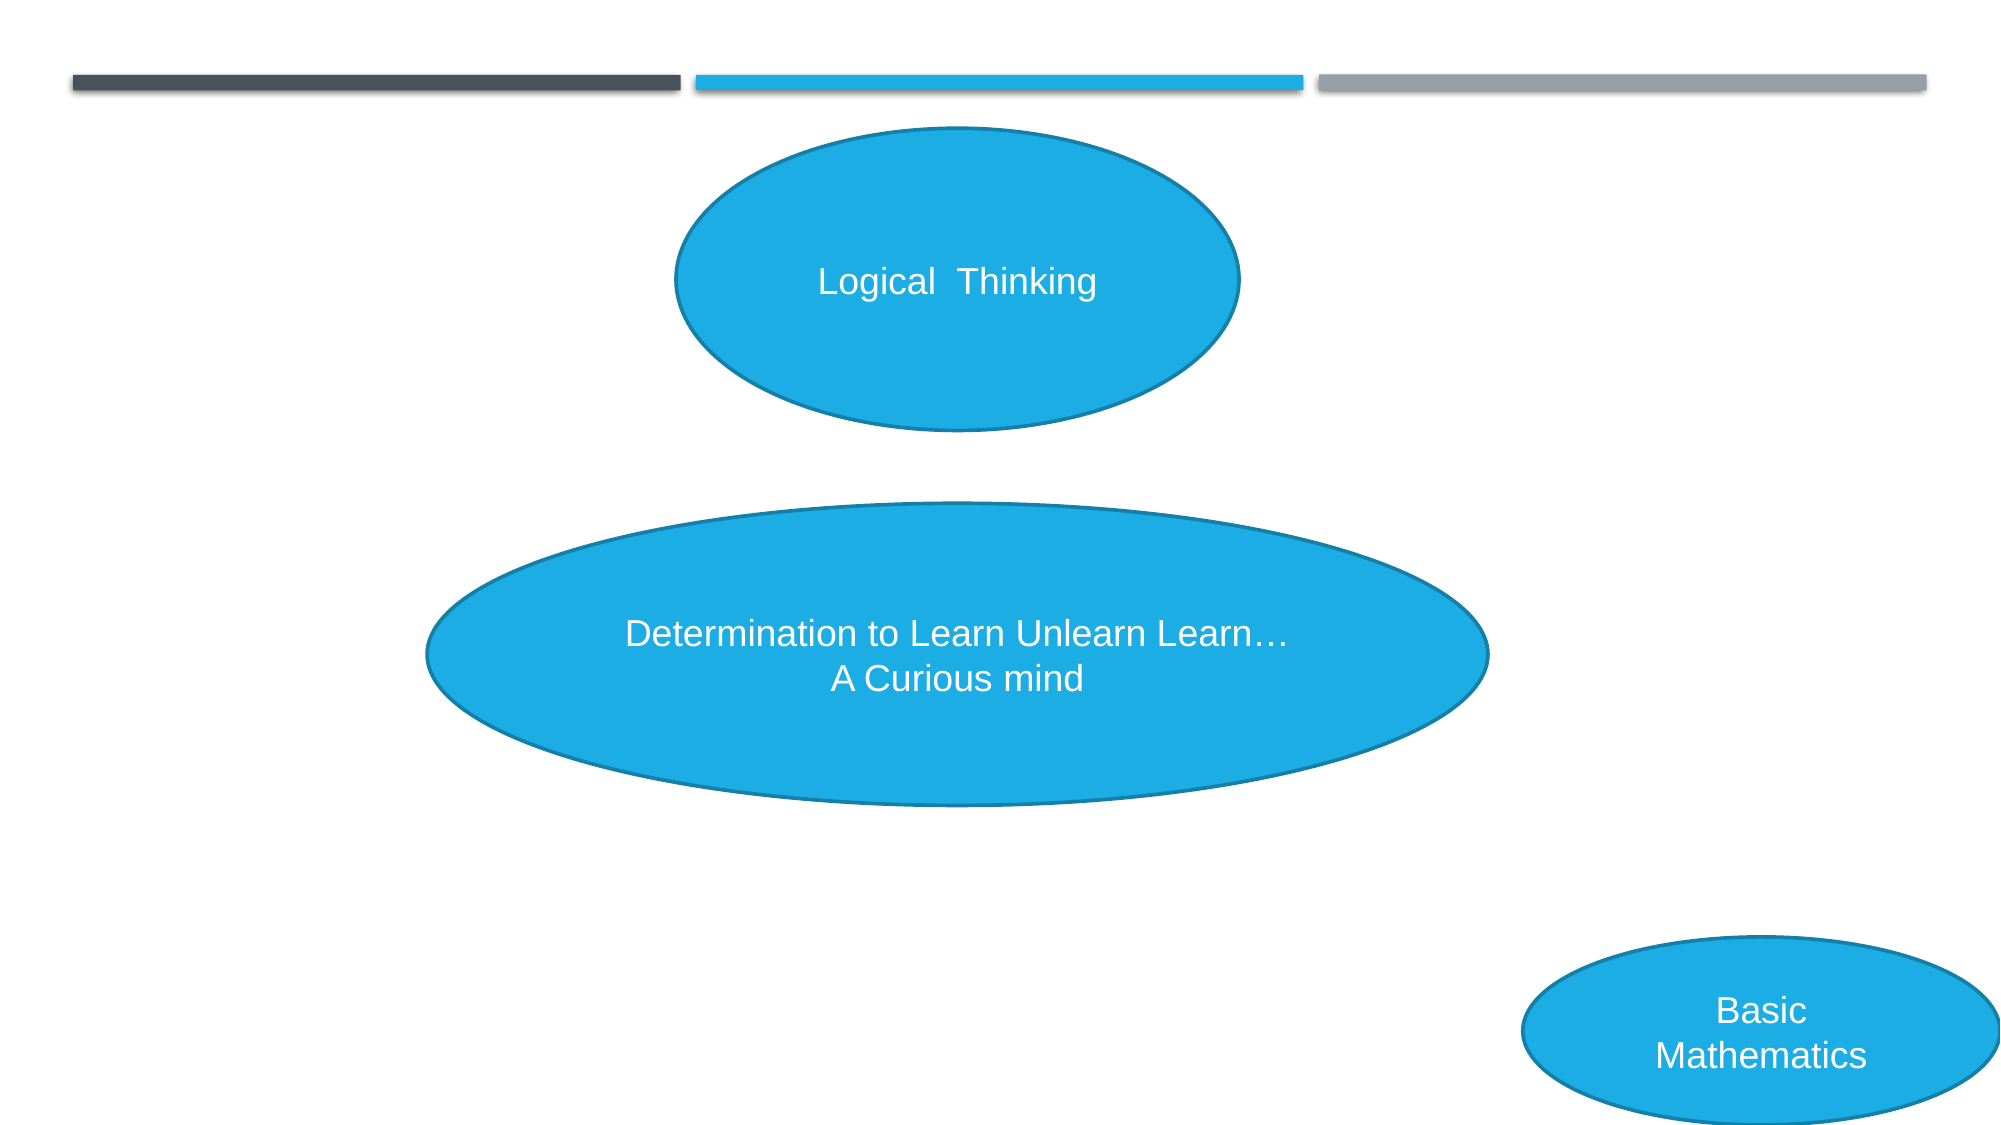

Logical  Thinking
Determination to Learn Unlearn Learn…
A Curious mind
Basic Mathematics